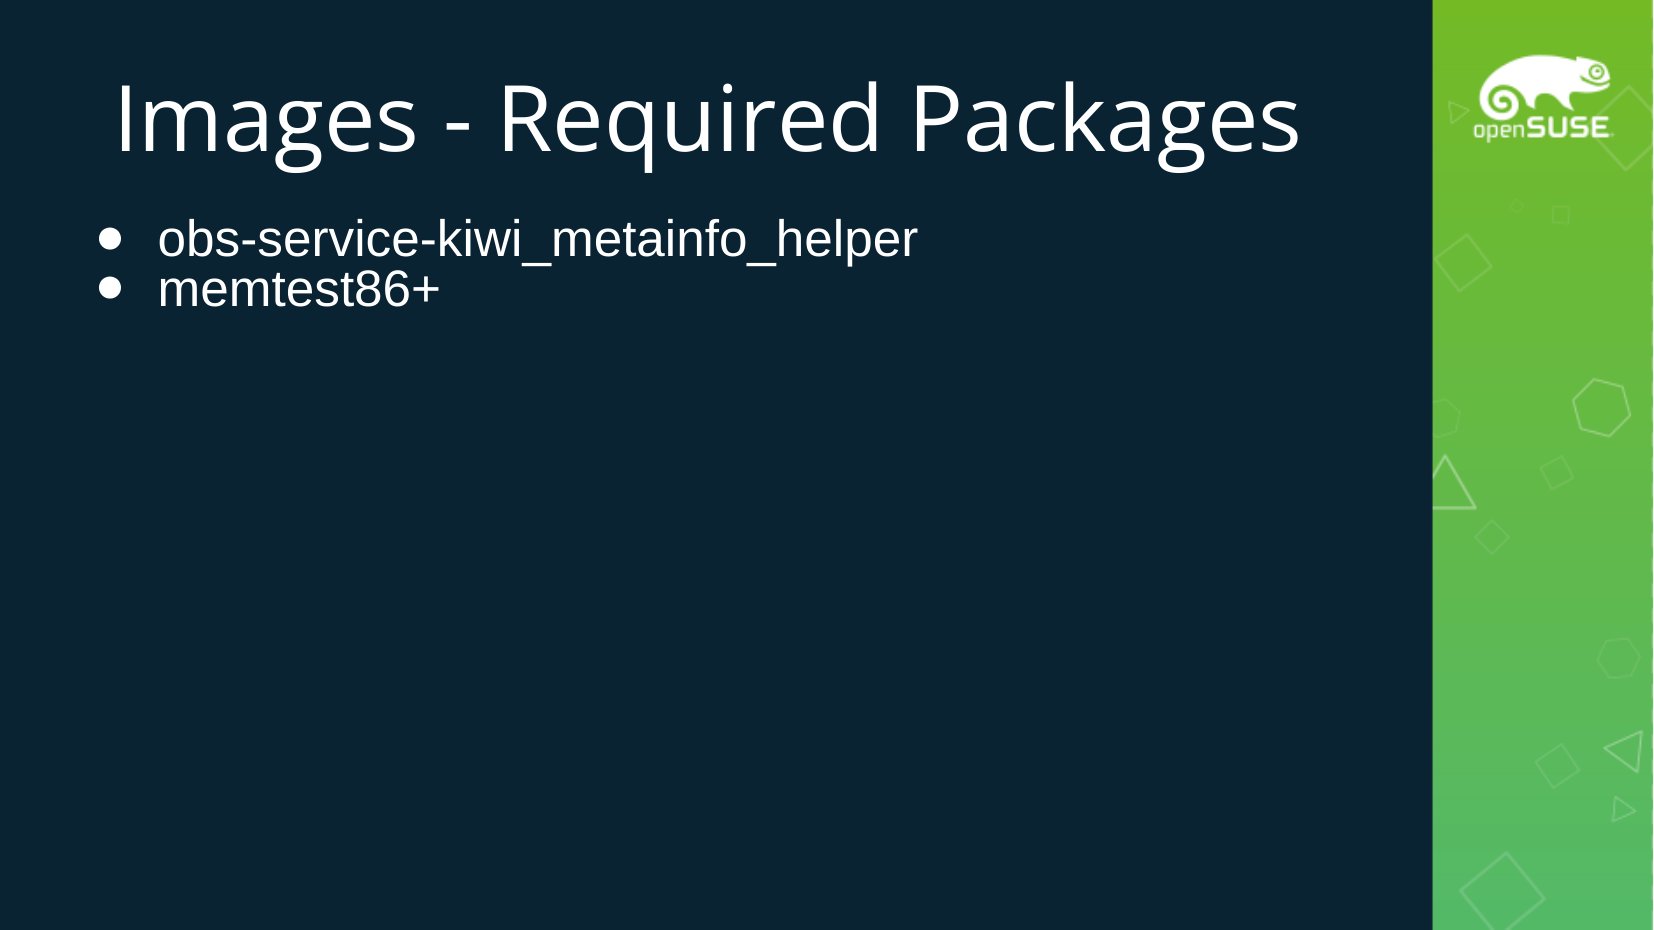

# Images - Required Packages
obs-service-kiwi_metainfo_helper
memtest86+